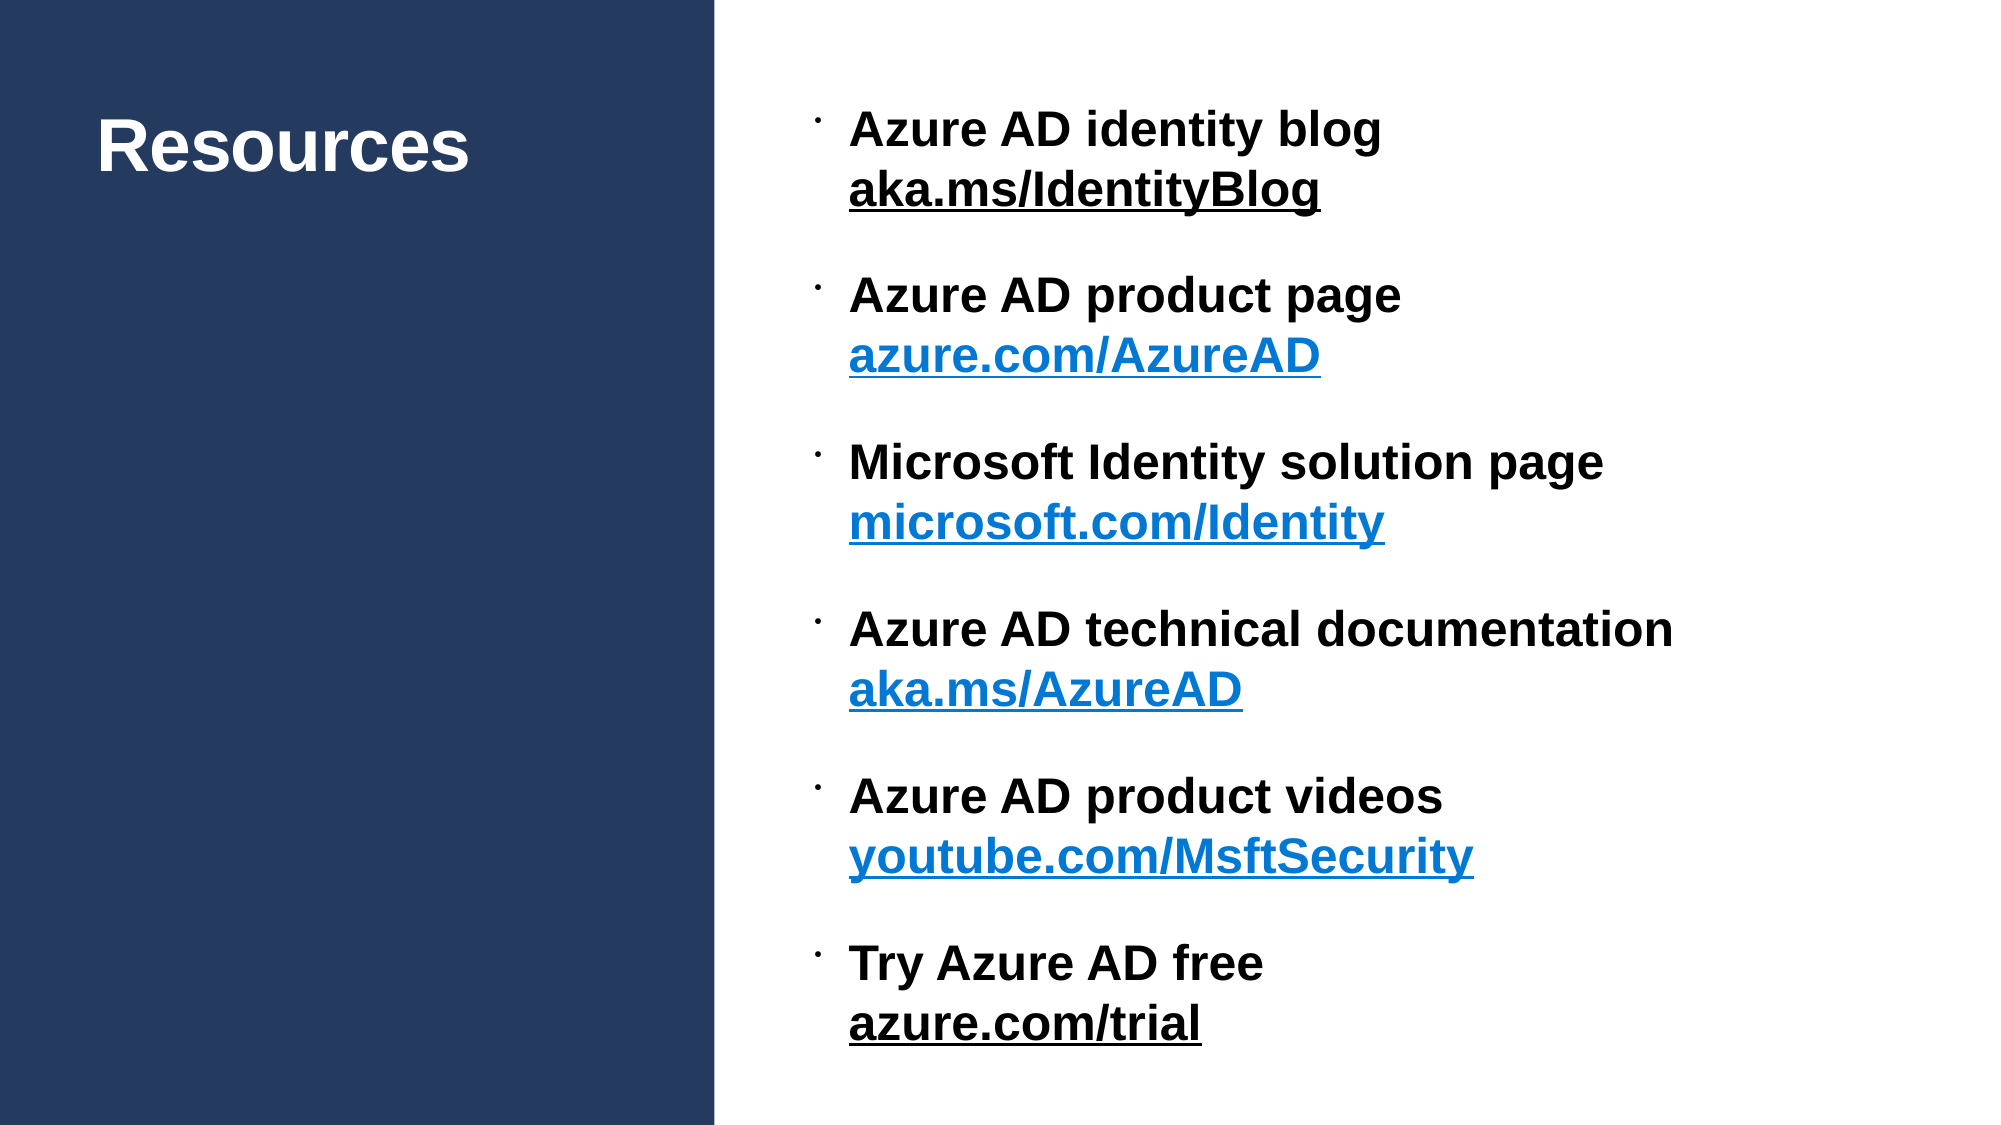

# Resources
Azure AD identity blog
aka.ms/IdentityBlog
Azure AD product page
azure.com/AzureAD
Microsoft Identity solution page
microsoft.com/Identity
Azure AD technical documentation
aka.ms/AzureAD
Azure AD product videos
youtube.com/MsftSecurity
Try Azure AD free
azure.com/trial